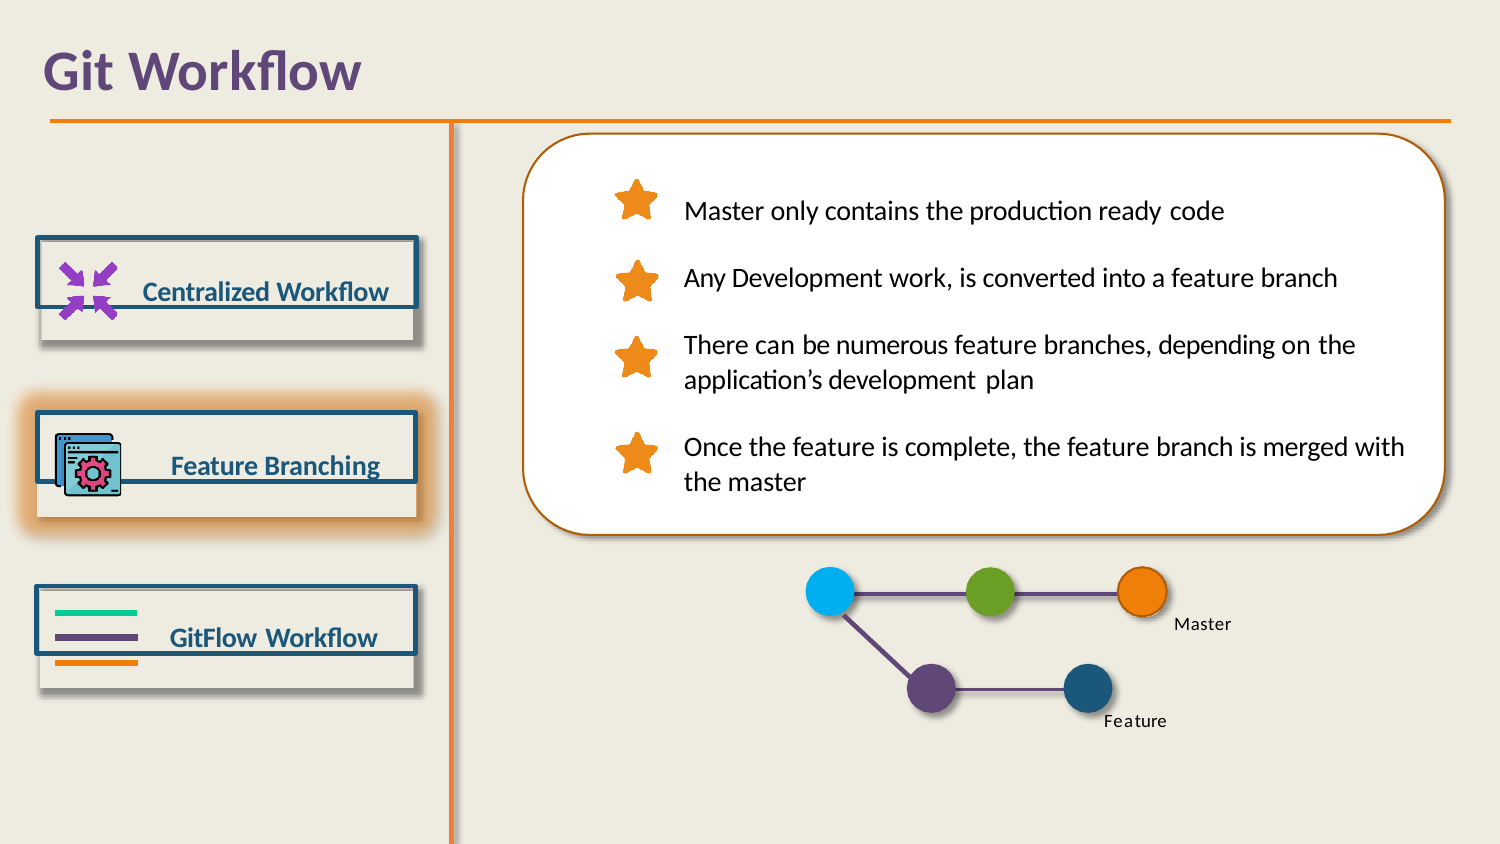

# Git Workflow

Master only contains the production ready code

Centralized Workflow
Any Development work, is converted into a feature branch

There can be numerous feature branches, depending on the
application’s development plan

Feature Branching
Once the feature is complete, the feature branch is merged with  the master

GitFlow Workflow

Master

Feature